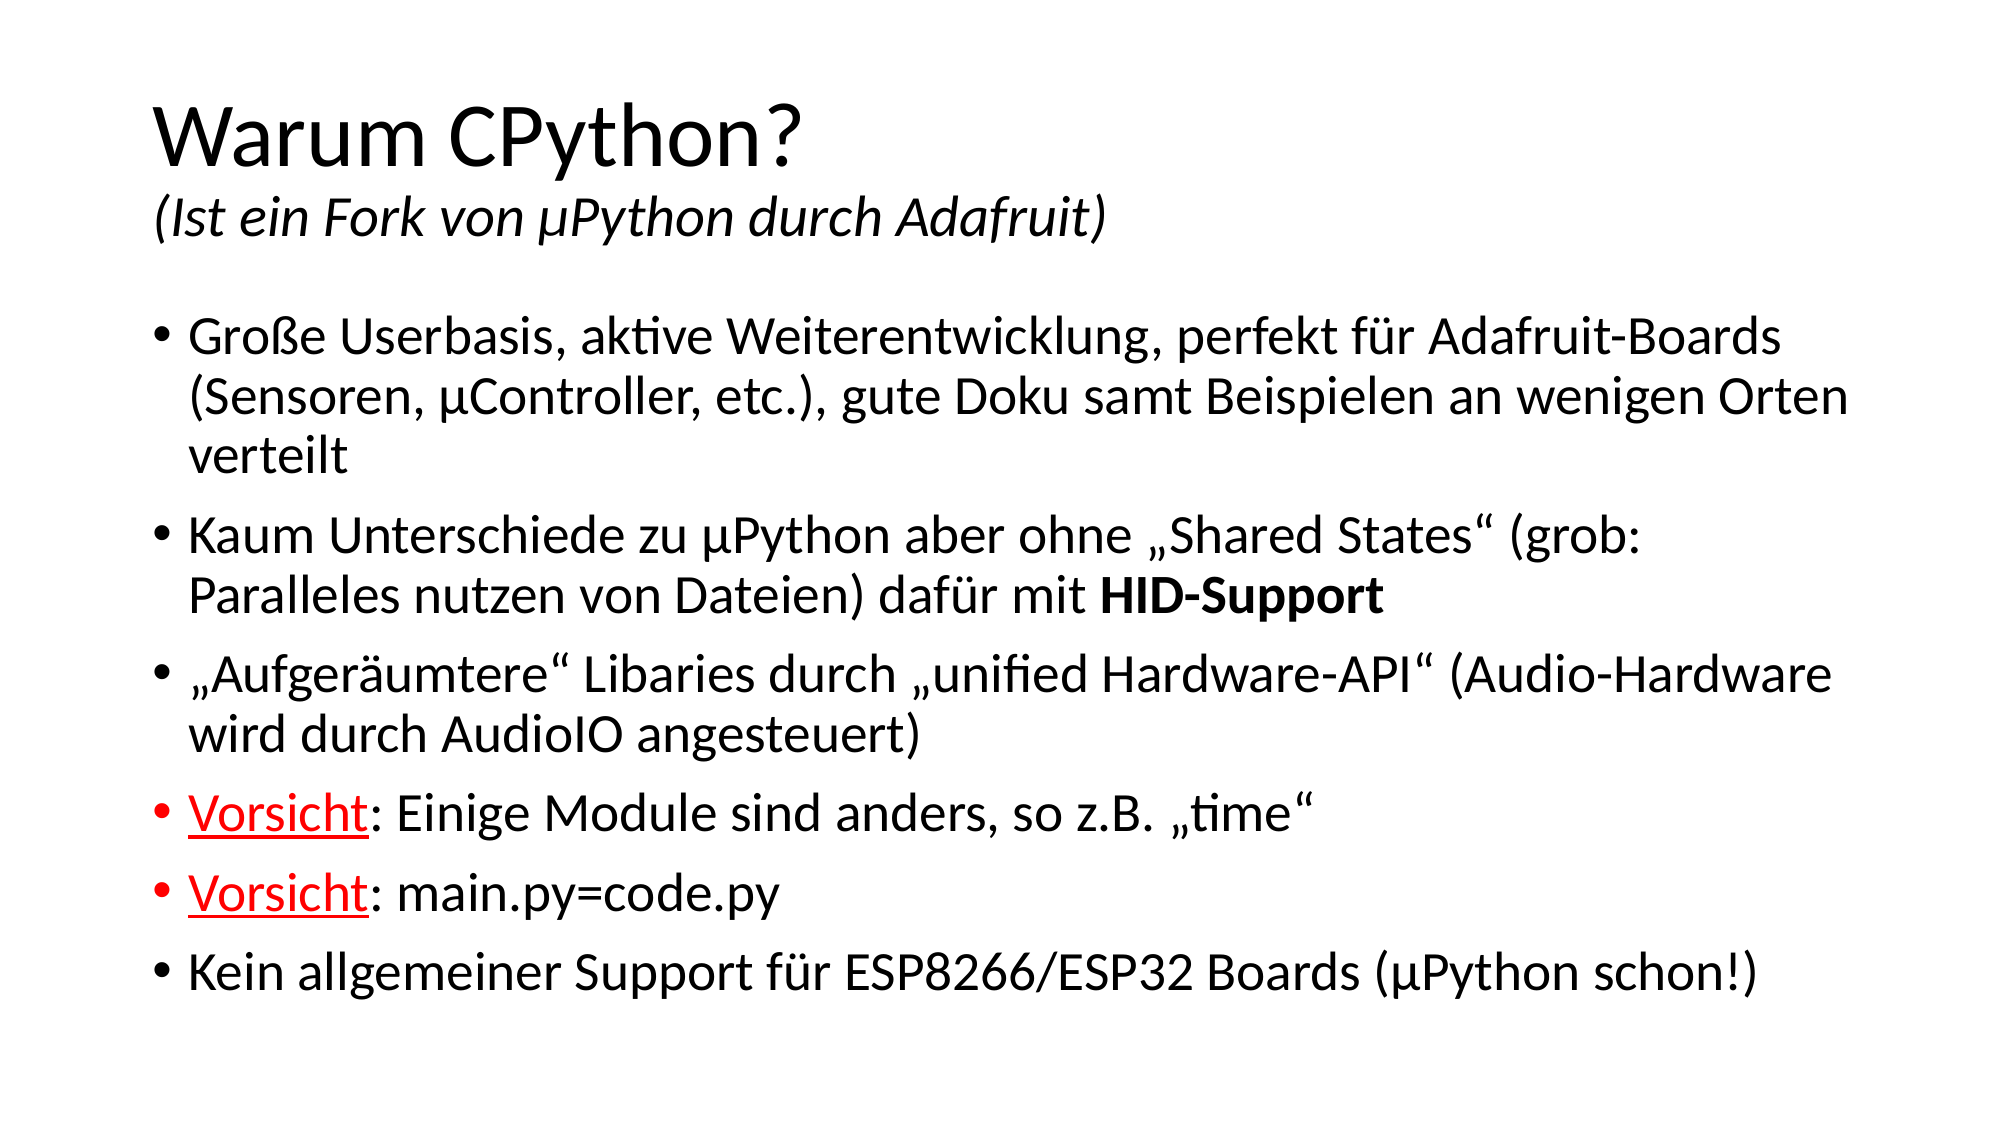

# Warum CPython? (Ist ein Fork von µPython durch Adafruit)
Große Userbasis, aktive Weiterentwicklung, perfekt für Adafruit-Boards (Sensoren, µController, etc.), gute Doku samt Beispielen an wenigen Orten verteilt
Kaum Unterschiede zu µPython aber ohne „Shared States“ (grob: Paralleles nutzen von Dateien) dafür mit HID-Support
„Aufgeräumtere“ Libaries durch „unified Hardware-API“ (Audio-Hardware wird durch AudioIO angesteuert)
Vorsicht: Einige Module sind anders, so z.B. „time“
Vorsicht: main.py=code.py
Kein allgemeiner Support für ESP8266/ESP32 Boards (µPython schon!)